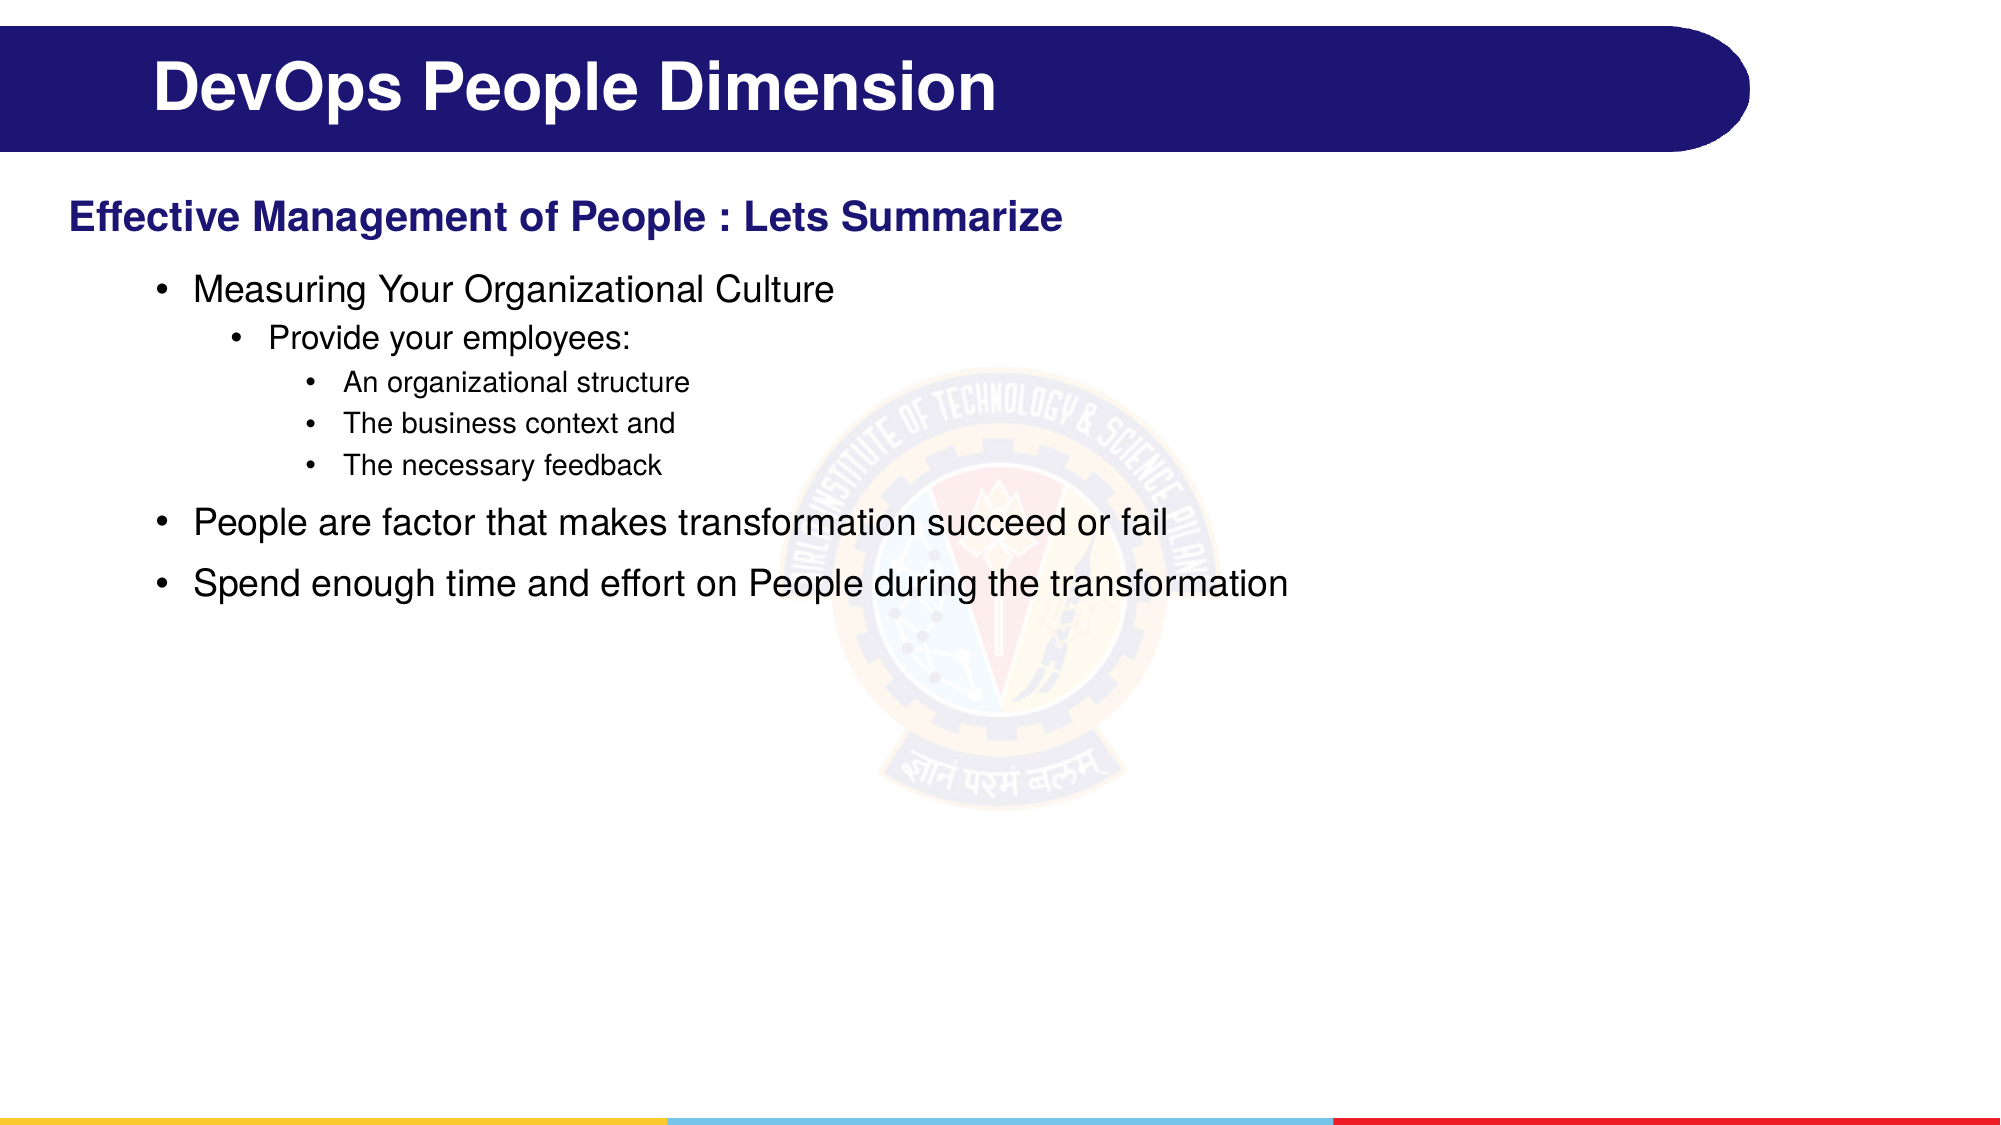

# DevOps People Dimension
Effective Management of People : Lets Summarize
Measuring Your Organizational Culture
Provide your employees:
An organizational structure
The business context and
The necessary feedback
People are factor that makes transformation succeed or fail
Spend enough time and effort on People during the transformation